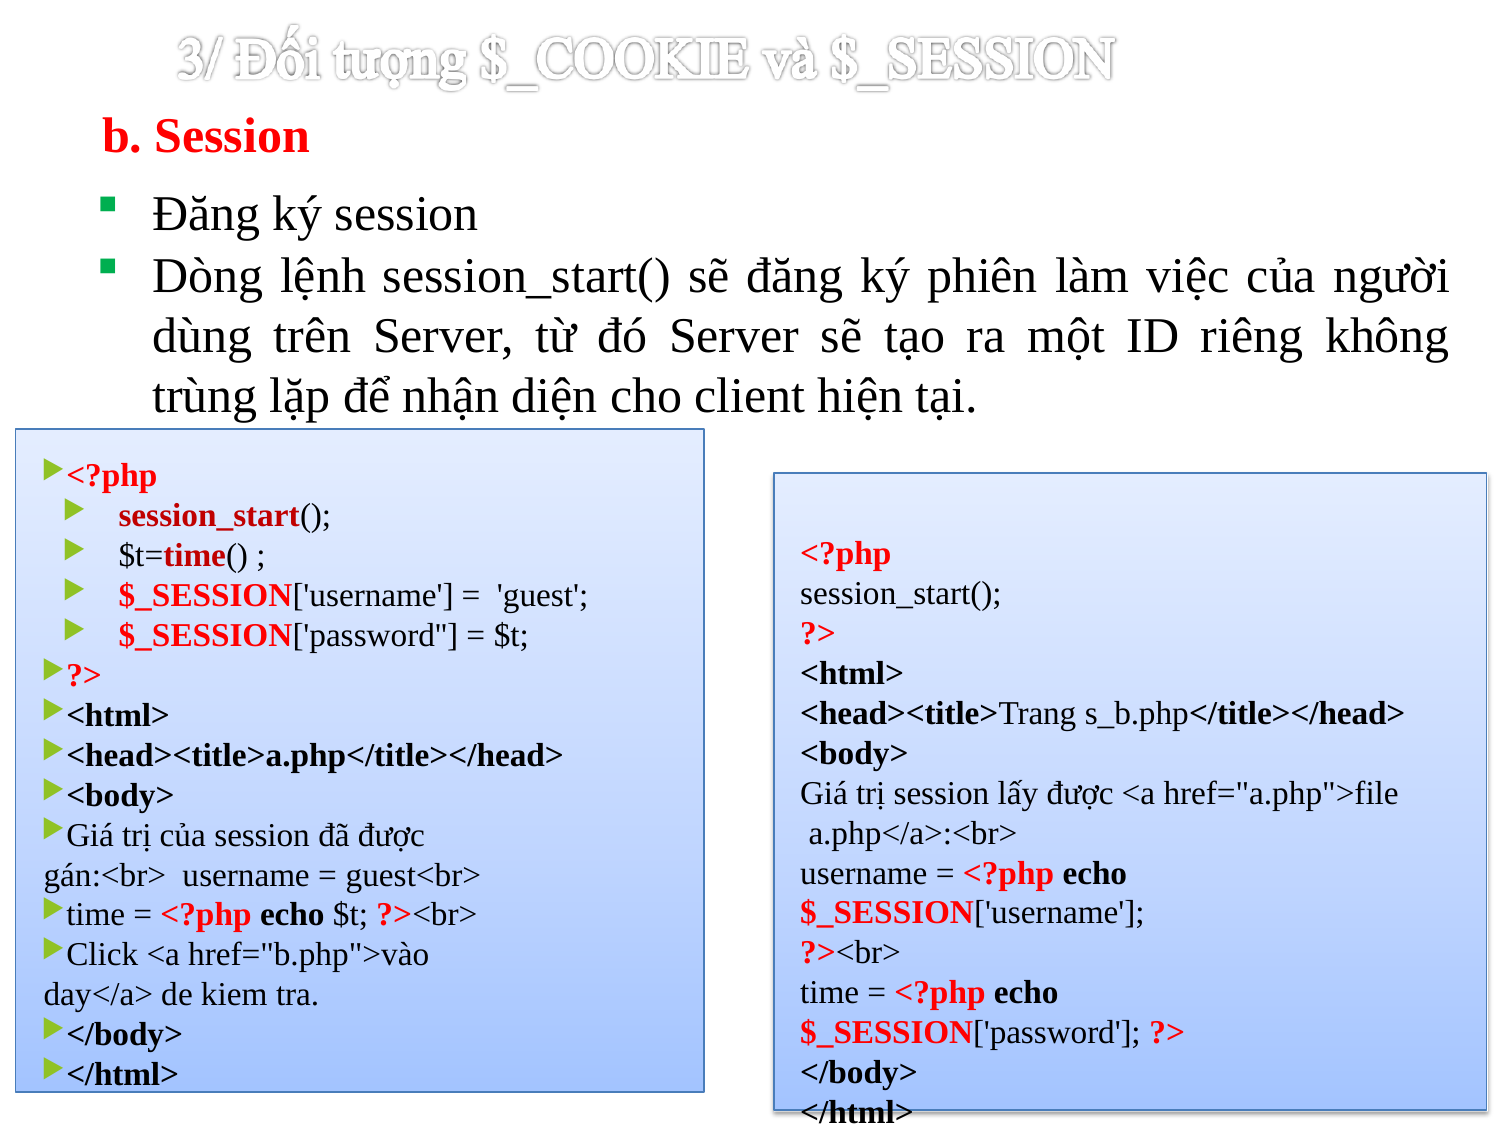

# b. Session
Đăng ký session
Dòng lệnh session_start() sẽ đăng ký phiên làm việc của người dùng trên Server, từ đó Server sẽ tạo ra một ID riêng không trùng lặp để nhận diện cho client hiện tại.

<?php
session_start();
$t=time() ;
$_SESSION['username'] = 'guest';
$_SESSION['password''] = $t;
?>
<html>
<head><title>a.php</title></head>
<body>
Giá trị của session đã được gán:<br>  username = guest<br>
time = <?php echo $t; ?><br>
Click <a href="b.php">vào day</a> de kiem tra.
</body>
</html>

<?php
session_start();
?>
<html>
<head><title>Trang s_b.php</title></head>
<body>
Giá trị session lấy được <a href="a.php">file  a.php</a>:<br>
username = <?php echo $_SESSION['username'];
?><br>
time = <?php echo $_SESSION['password']; ?>
</body>
</html>